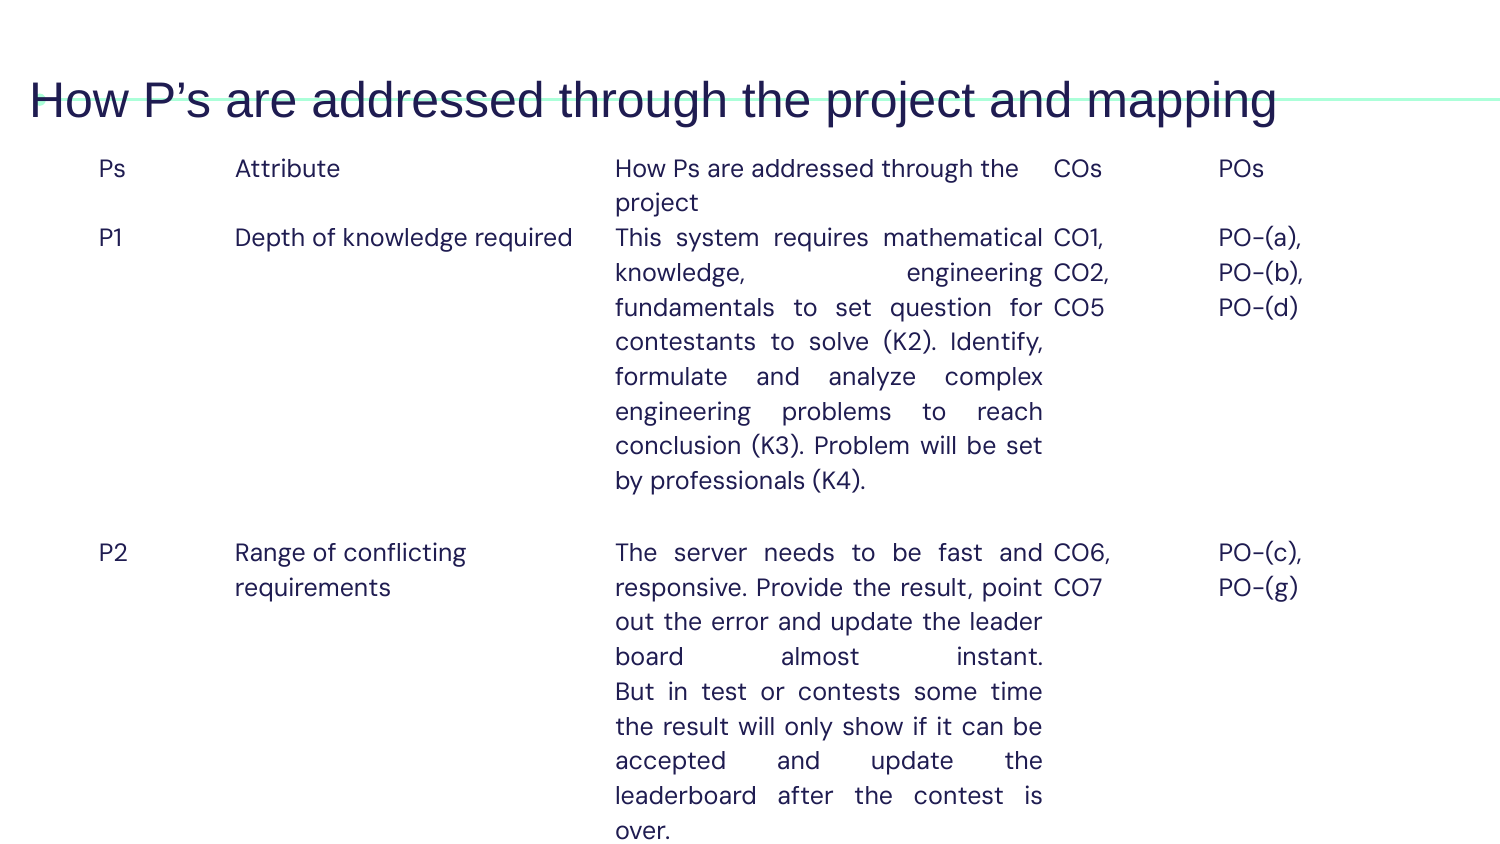

# How P’s are addressed through the project and mapping
| Ps | Attribute | How Ps are addressed through the project | COs | POs |
| --- | --- | --- | --- | --- |
| P1 | Depth of knowledge required | This system requires mathematical knowledge, engineering fundamentals to set question for contestants to solve (K2). Identify, formulate and analyze complex engineering problems to reach conclusion (K3). Problem will be set by professionals (K4). | CO1, CO2, CO5 | PO-(a), PO-(b), PO-(d) |
| P2 | Range of conflicting requirements | The server needs to be fast and responsive. Provide the result, point out the error and update the leader board almost instant. But in test or contests some time the result will only show if it can be accepted and update the leaderboard after the contest is over. | CO6, CO7 | PO-(c), PO-(g) |